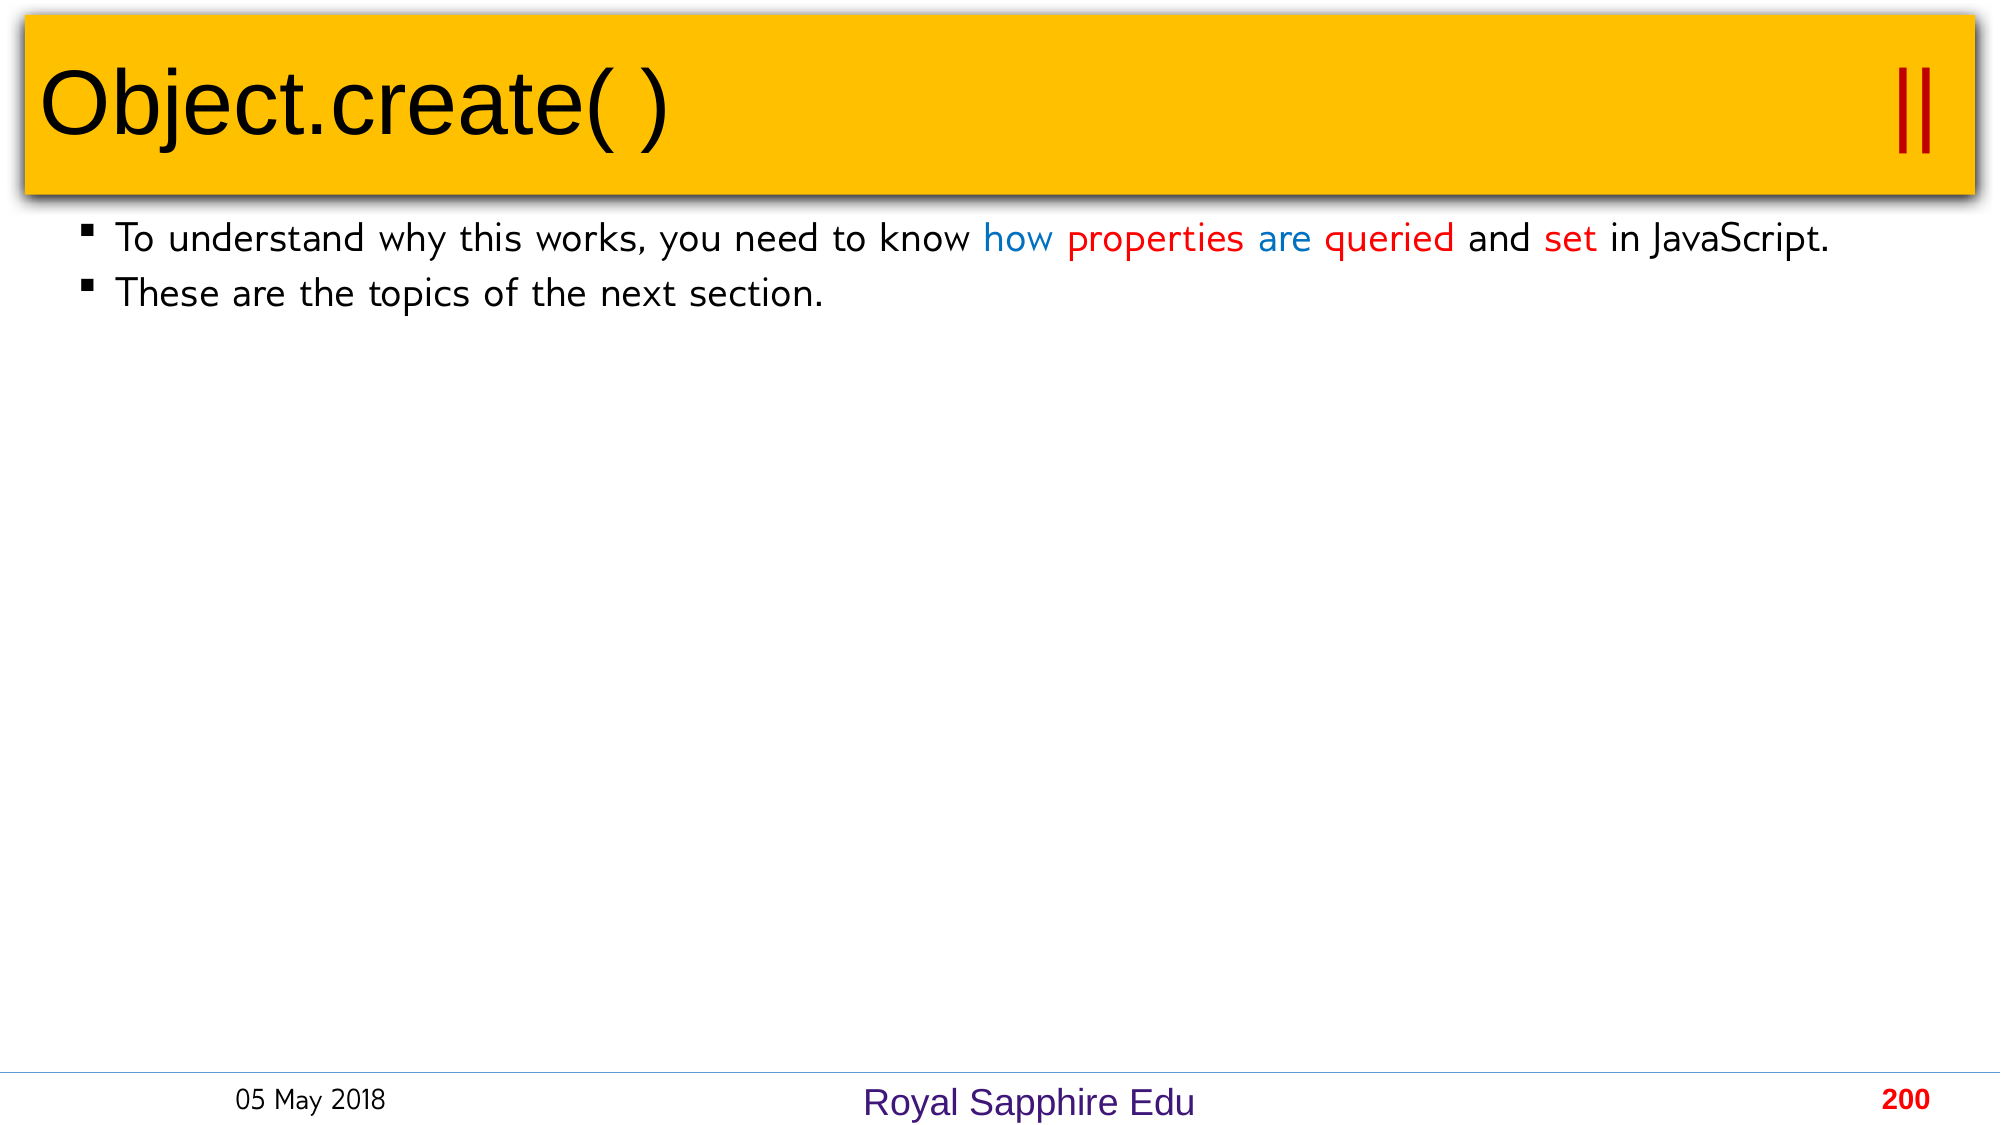

# Object.create( )								  ||
To understand why this works, you need to know how properties are queried and set in JavaScript.
These are the topics of the next section.
05 May 2018
200